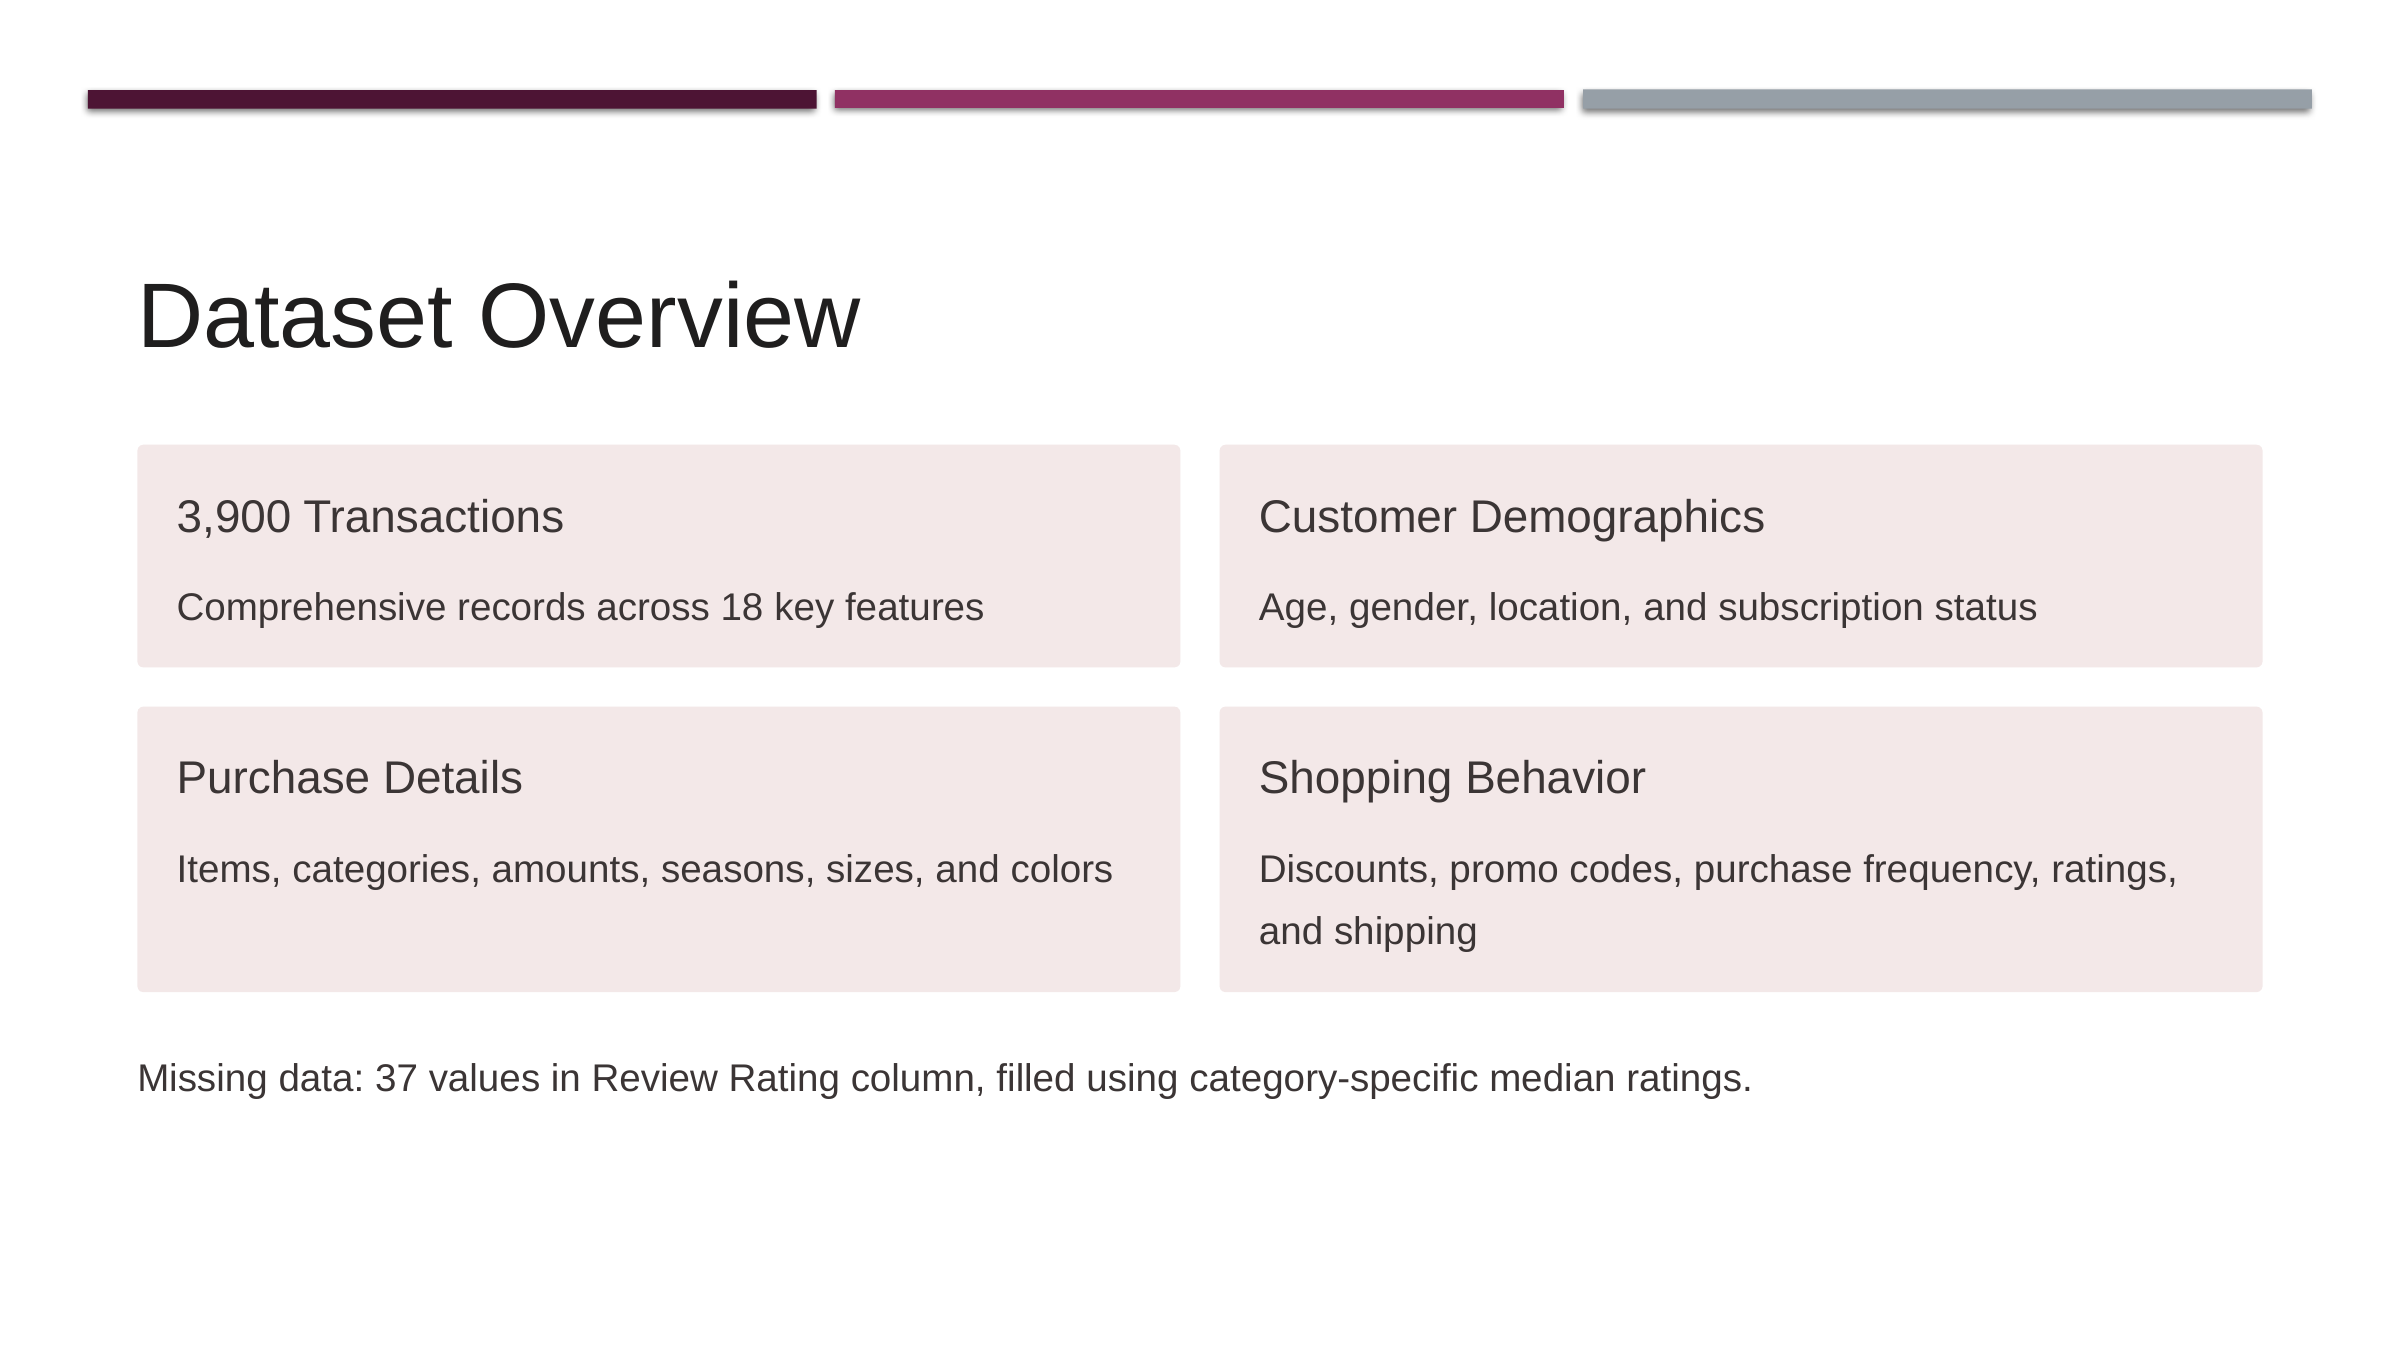

Dataset Overview

3,900 Transactions
Customer Demographics
Comprehensive records across 18 key features
Age, gender, location, and subscription status

Purchase Details
Shopping Behavior
Items, categories, amounts, seasons, sizes, and colors
Discounts, promo codes, purchase frequency, ratings, and shipping
Missing data: 37 values in Review Rating column, filled using category-specific median ratings.